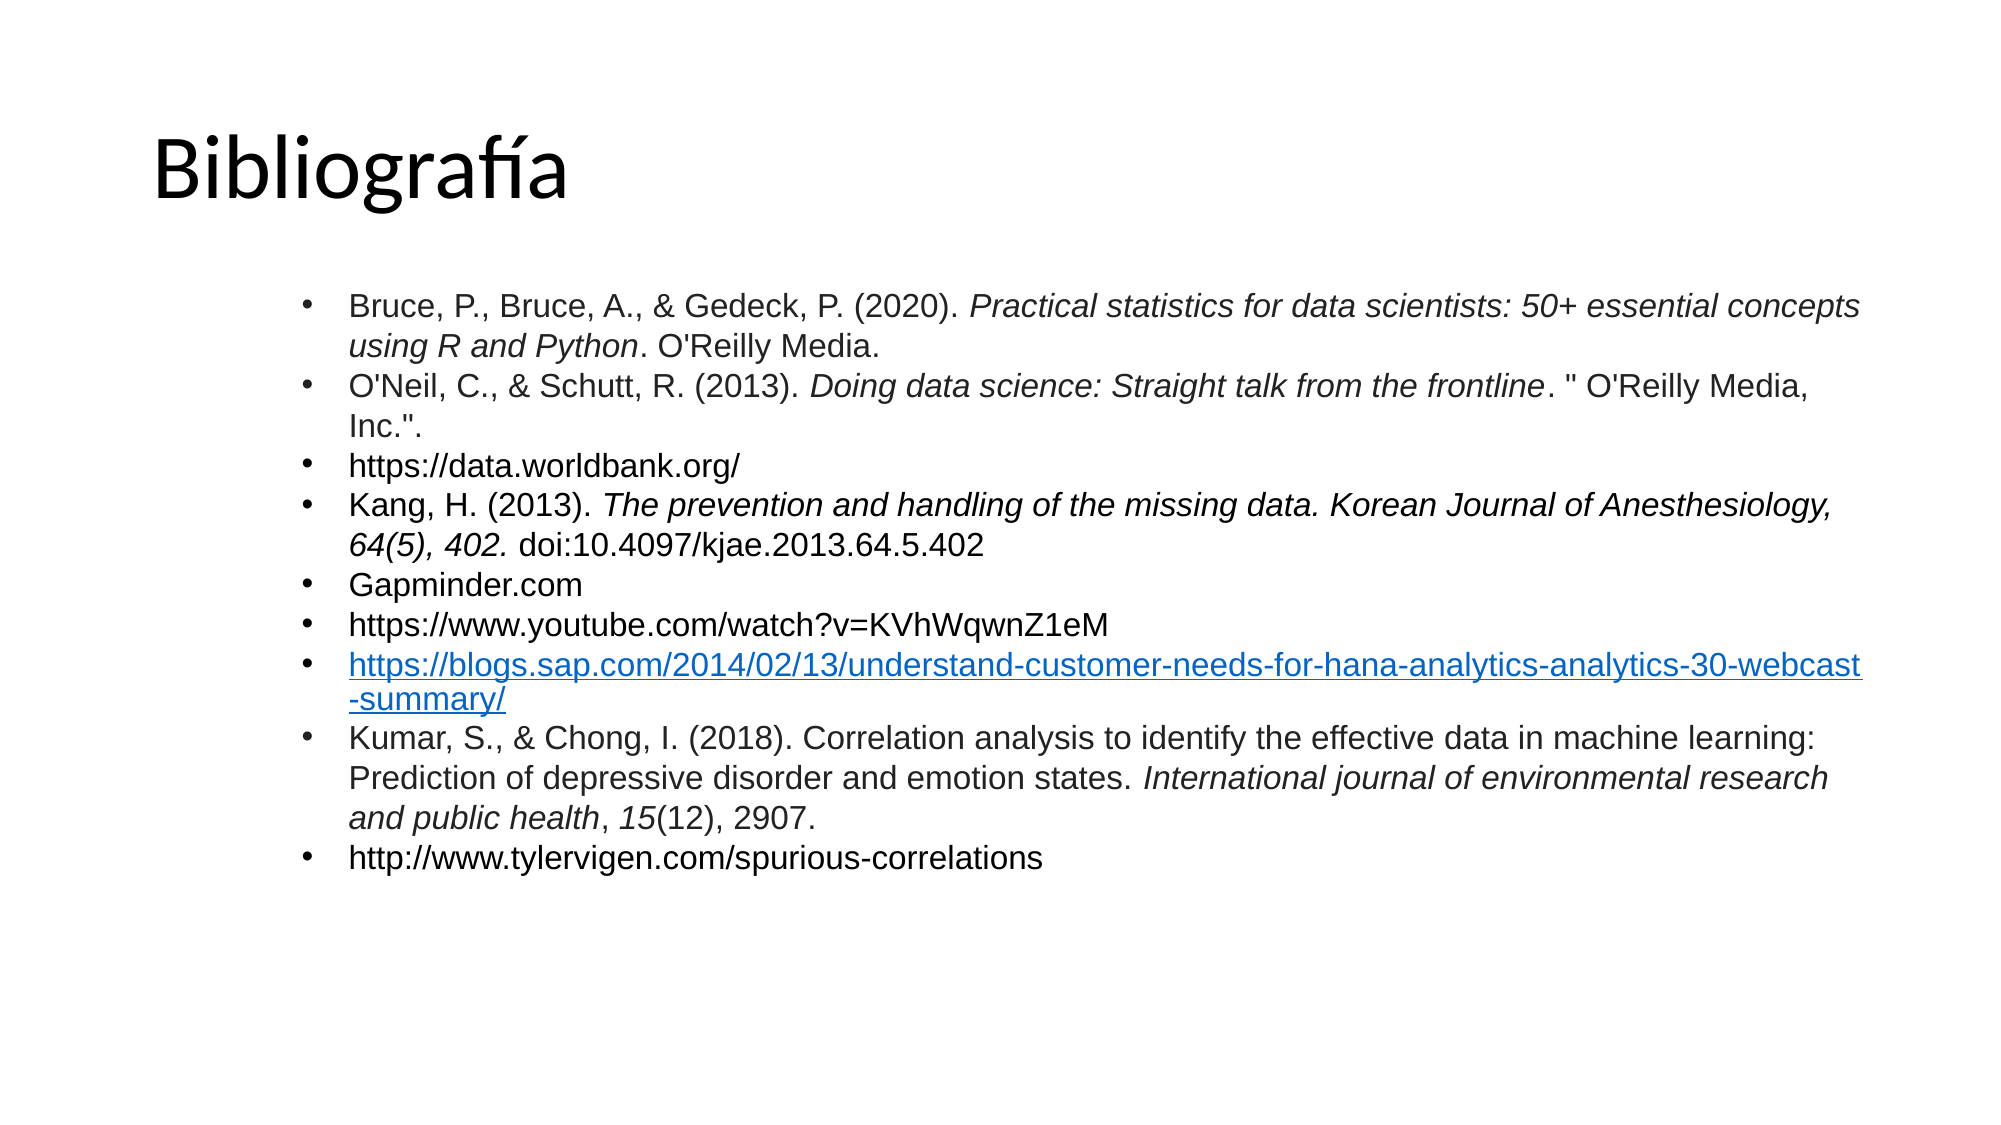

# Bibliografía

Bruce, P., Bruce, A., & Gedeck, P. (2020). Practical statistics for data scientists: 50+ essential concepts using R and Python. O'Reilly Media.
O'Neil, C., & Schutt, R. (2013). Doing data science: Straight talk from the frontline. " O'Reilly Media, Inc.".
https://data.worldbank.org/
Kang, H. (2013). The prevention and handling of the missing data. Korean Journal of Anesthesiology, 64(5), 402. doi:10.4097/kjae.2013.64.5.402
Gapminder.com
https://www.youtube.com/watch?v=KVhWqwnZ1eM
https://blogs.sap.com/2014/02/13/understand-customer-needs-for-hana-analytics-analytics-30-webcast-summary/
Kumar, S., & Chong, I. (2018). Correlation analysis to identify the effective data in machine learning: Prediction of depressive disorder and emotion states. International journal of environmental research and public health, 15(12), 2907.
http://www.tylervigen.com/spurious-correlations